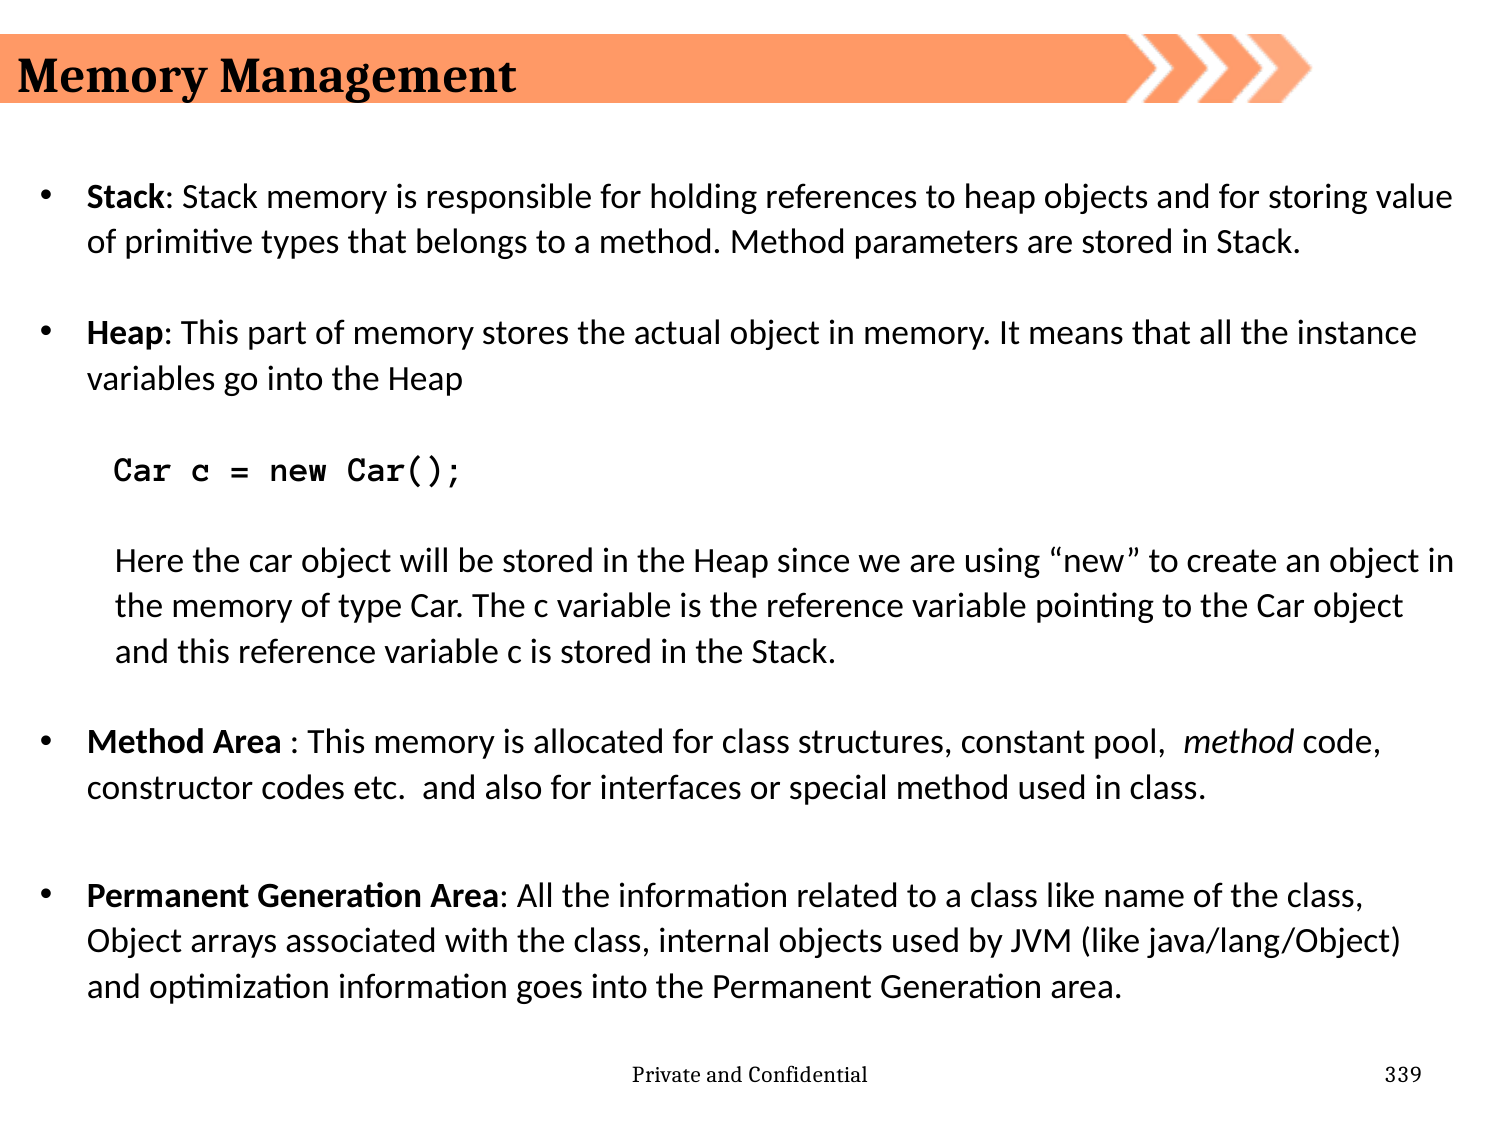

Memory Management
Stack: Stack memory is responsible for holding references to heap objects and for storing value of primitive types that belongs to a method. Method parameters are stored in Stack.

Heap: This part of memory stores the actual object in memory. It means that all the instance variables go into the Heap

Car c = new Car();

Here the car object will be stored in the Heap since we are using “new” to create an object in the memory of type Car. The c variable is the reference variable pointing to the Car object and this reference variable c is stored in the Stack.

Method Area : This memory is allocated for class structures, constant pool,  method code, constructor codes etc.  and also for interfaces or special method used in class.

Permanent Generation Area: All the information related to a class like name of the class, Object arrays associated with the class, internal objects used by JVM (like java/lang/Object) and optimization information goes into the Permanent Generation area.